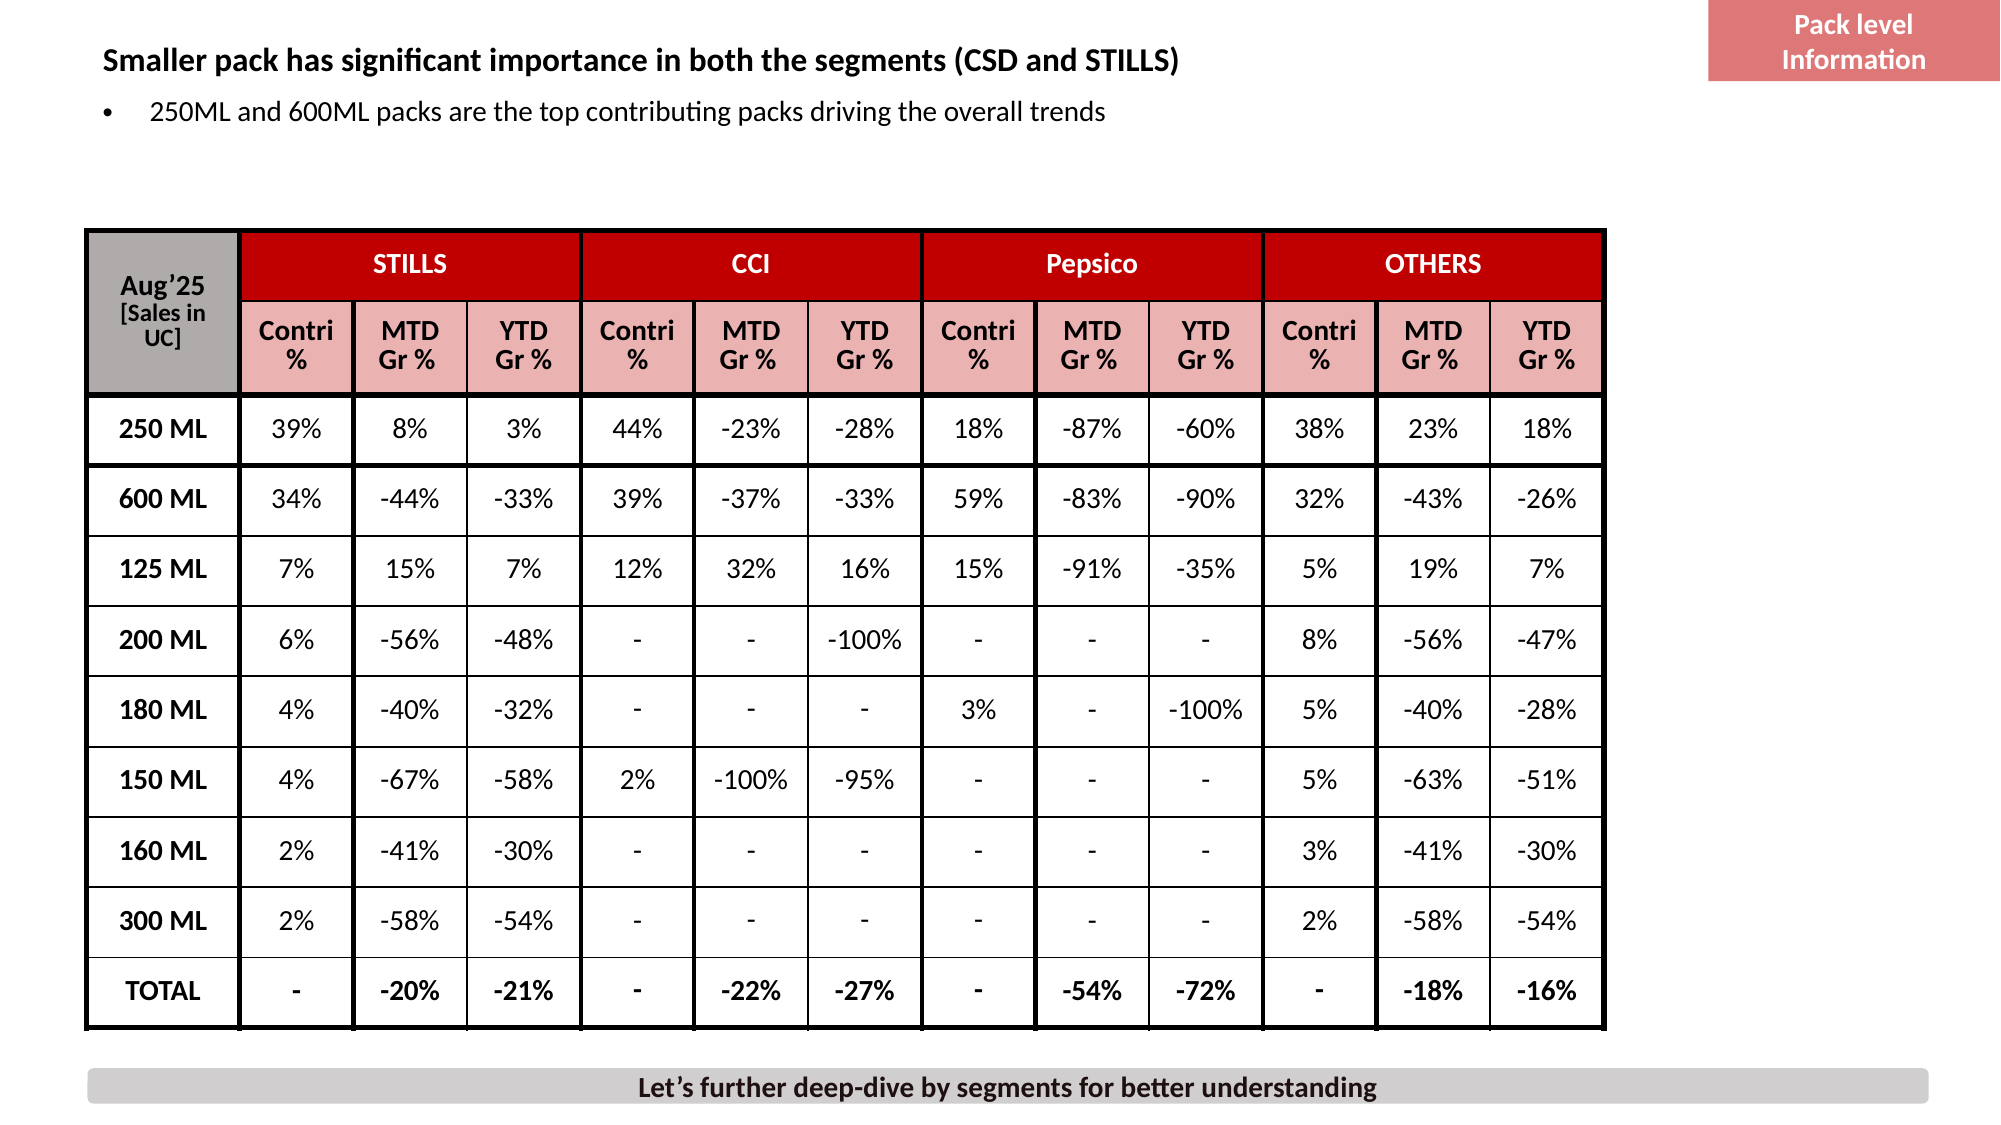

Pack level Information
# Smaller pack has significant importance in both the segments (CSD and STILLS)
250ML and 600ML packs are the top contributing packs driving the overall trends
| Aug’25 [Sales in UC] | STILLS |  |  | CCI |  |  | Pepsico |  |  | OTHERS |  |  |
| --- | --- | --- | --- | --- | --- | --- | --- | --- | --- | --- | --- | --- |
|  | Contri % | MTD Gr % | YTD Gr % | Contri % | MTD Gr % | YTD Gr % | Contri % | MTD Gr % | YTD Gr % | Contri % | MTD Gr % | YTD Gr % |
| 250 ML | 39% | 8% | 3% | 44% | -23% | -28% | 18% | -87% | -60% | 38% | 23% | 18% |
| 600 ML | 34% | -44% | -33% | 39% | -37% | -33% | 59% | -83% | -90% | 32% | -43% | -26% |
| 125 ML | 7% | 15% | 7% | 12% | 32% | 16% | 15% | -91% | -35% | 5% | 19% | 7% |
| 200 ML | 6% | -56% | -48% | - | - | -100% | - | - | - | 8% | -56% | -47% |
| 180 ML | 4% | -40% | -32% | - | - | - | 3% | - | -100% | 5% | -40% | -28% |
| 150 ML | 4% | -67% | -58% | 2% | -100% | -95% | - | - | - | 5% | -63% | -51% |
| 160 ML | 2% | -41% | -30% | - | - | - | - | - | - | 3% | -41% | -30% |
| 300 ML | 2% | -58% | -54% | - | - | - | - | - | - | 2% | -58% | -54% |
| TOTAL | - | -20% | -21% | - | -22% | -27% | - | -54% | -72% | - | -18% | -16% |
Let’s further deep-dive by segments for better understanding